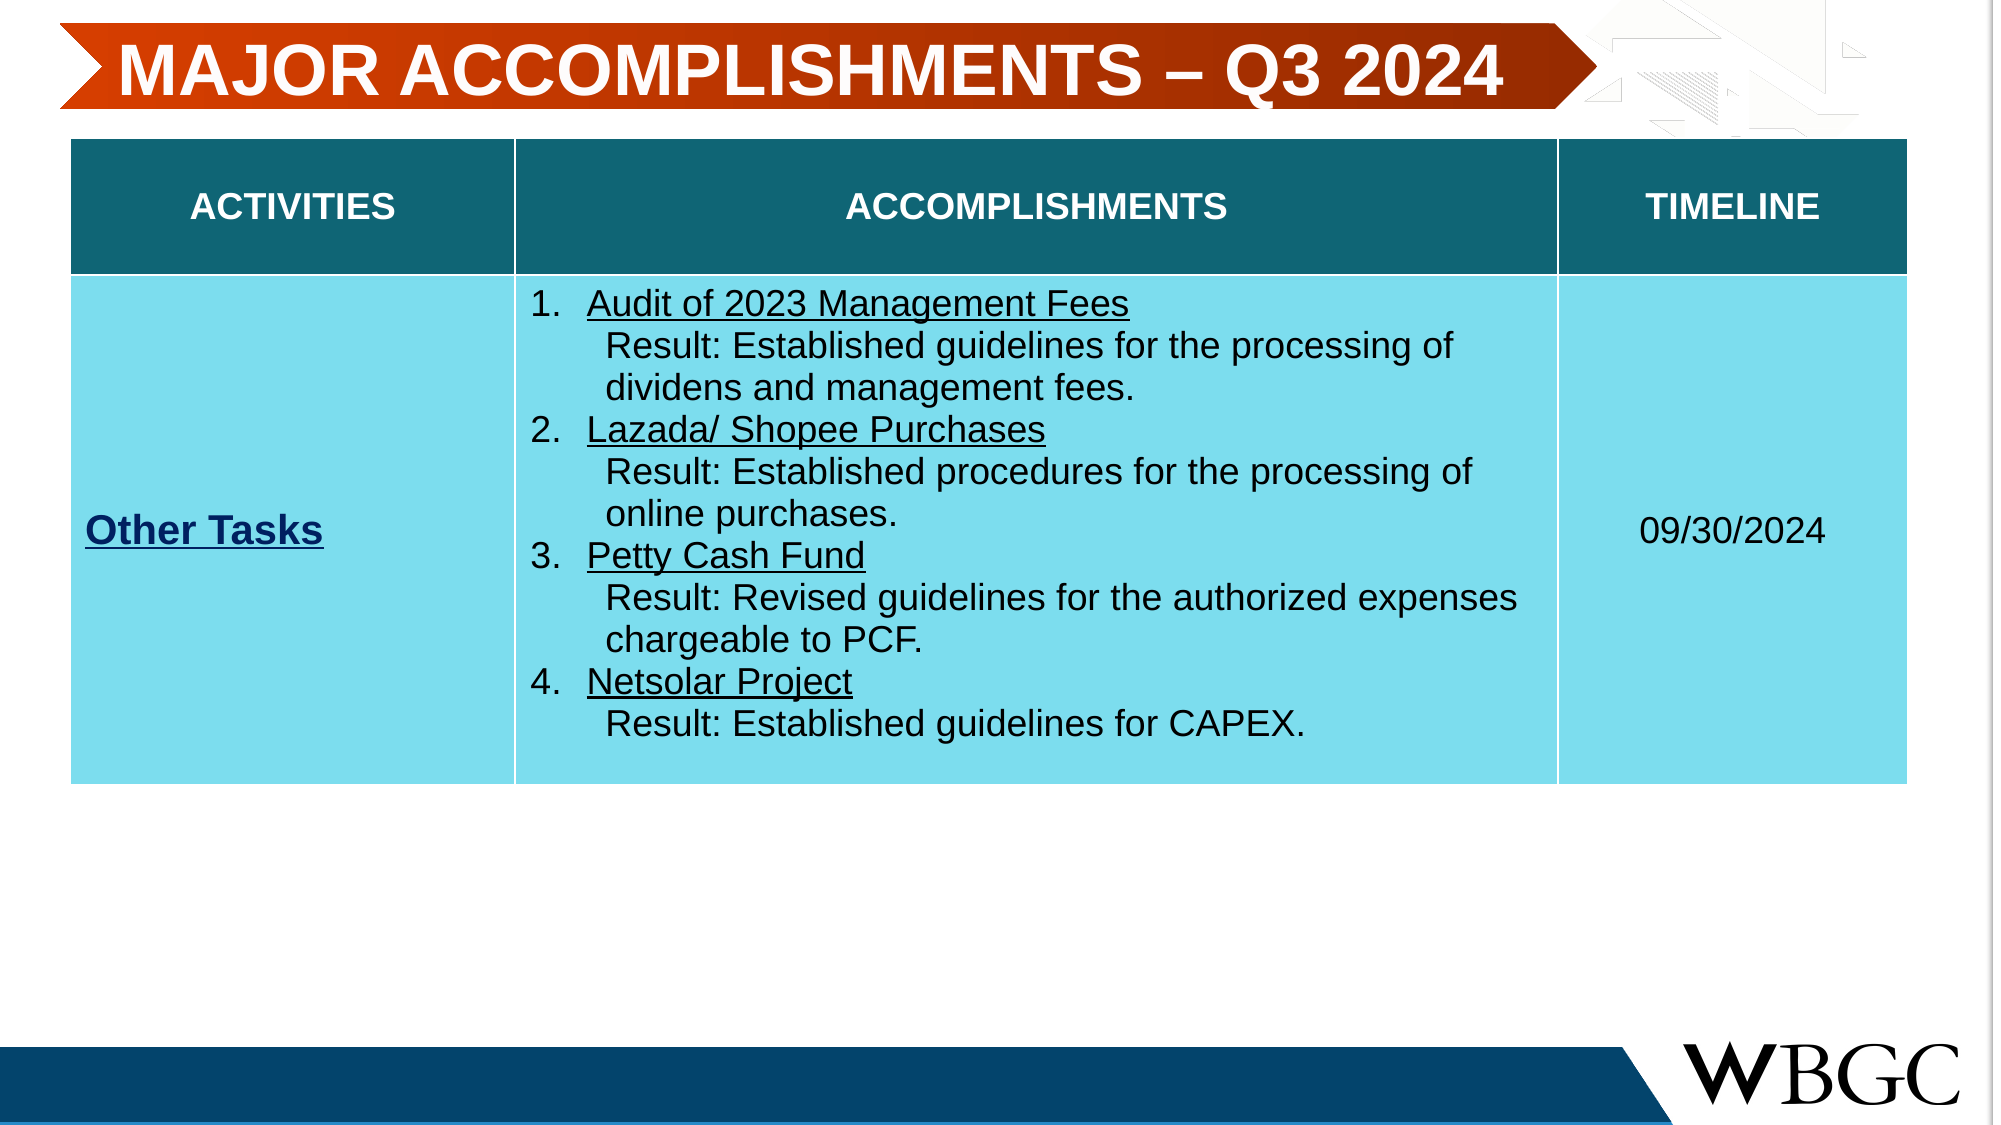

MAJOR ACCOMPLISHMENTS – Q3 2024

| ACTIVITIES | ACCOMPLISHMENTS | TIMELINE |
| --- | --- | --- |
| Other Tasks | Audit of 2023 Management Fees Result: Established guidelines for the processing of dividens and management fees. Lazada/ Shopee Purchases Result: Established procedures for the processing of online purchases. Petty Cash Fund Result: Revised guidelines for the authorized expenses chargeable to PCF. Netsolar Project Result: Established guidelines for CAPEX. | 09/30/2024 |